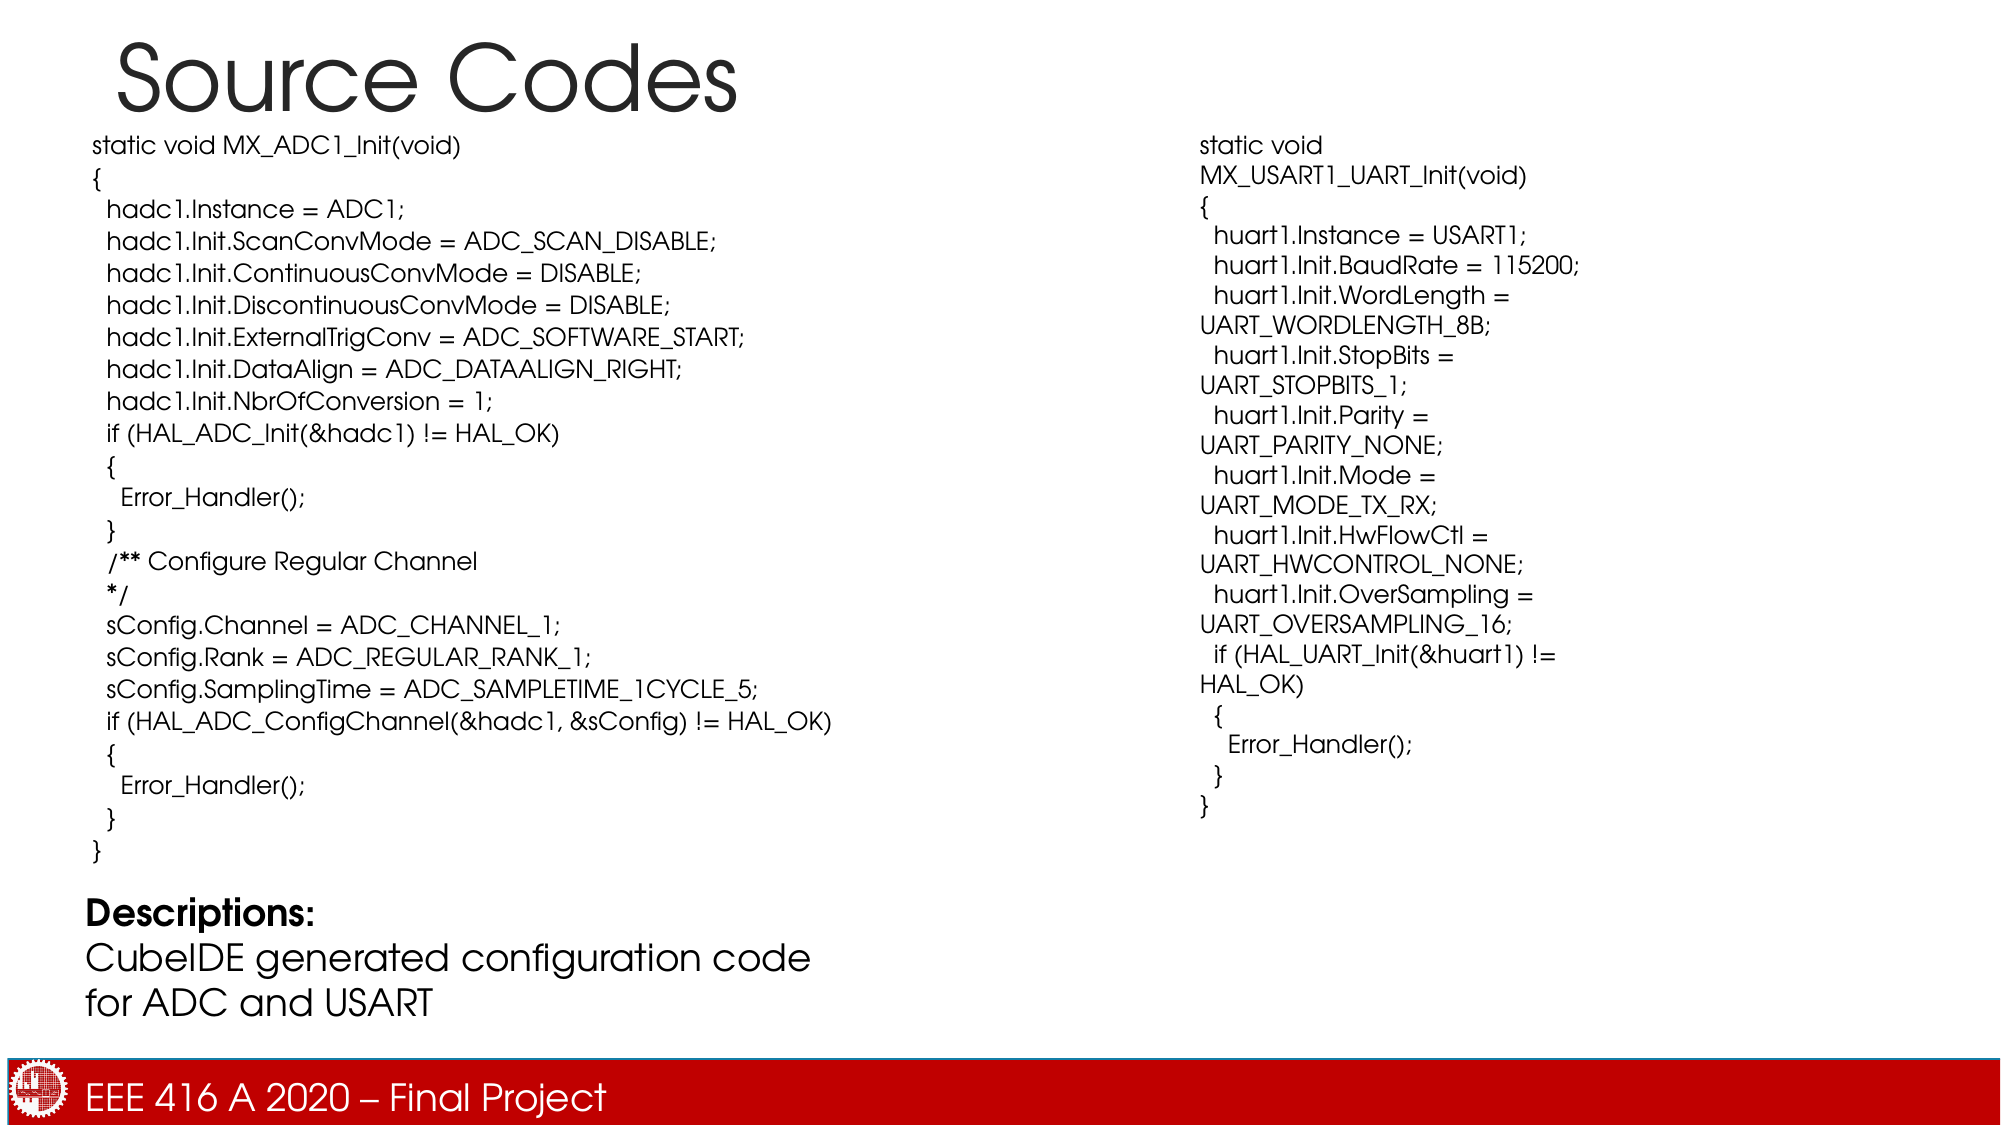

# Source Codes
static void MX_ADC1_Init(void)
{
  hadc1.Instance = ADC1;
  hadc1.Init.ScanConvMode = ADC_SCAN_DISABLE;
  hadc1.Init.ContinuousConvMode = DISABLE;
  hadc1.Init.DiscontinuousConvMode = DISABLE;
  hadc1.Init.ExternalTrigConv = ADC_SOFTWARE_START;
  hadc1.Init.DataAlign = ADC_DATAALIGN_RIGHT;
  hadc1.Init.NbrOfConversion = 1;
  if (HAL_ADC_Init(&hadc1) != HAL_OK)
  {
    Error_Handler();
  }
  /** Configure Regular Channel
  */
  sConfig.Channel = ADC_CHANNEL_1;
  sConfig.Rank = ADC_REGULAR_RANK_1;
  sConfig.SamplingTime = ADC_SAMPLETIME_1CYCLE_5;
  if (HAL_ADC_ConfigChannel(&hadc1, &sConfig) != HAL_OK)
  {
    Error_Handler();
  }
}

static void MX_USART1_UART_Init(void)​
{​
  huart1.Instance = USART1;​
  huart1.Init.BaudRate = 115200;​
  huart1.Init.WordLength = UART_WORDLENGTH_8B;​
  huart1.Init.StopBits = UART_STOPBITS_1;​
  huart1.Init.Parity = UART_PARITY_NONE;​
  huart1.Init.Mode = UART_MODE_TX_RX;​
  huart1.Init.HwFlowCtl = UART_HWCONTROL_NONE;​
  huart1.Init.OverSampling = UART_OVERSAMPLING_16;​
  if (HAL_UART_Init(&huart1) != HAL_OK)​
  {​
    Error_Handler();​
  }​
}​
​
Descriptions:
CubeIDE generated configuration code for ADC and USART
EEE 416 A 2020 – Final Project